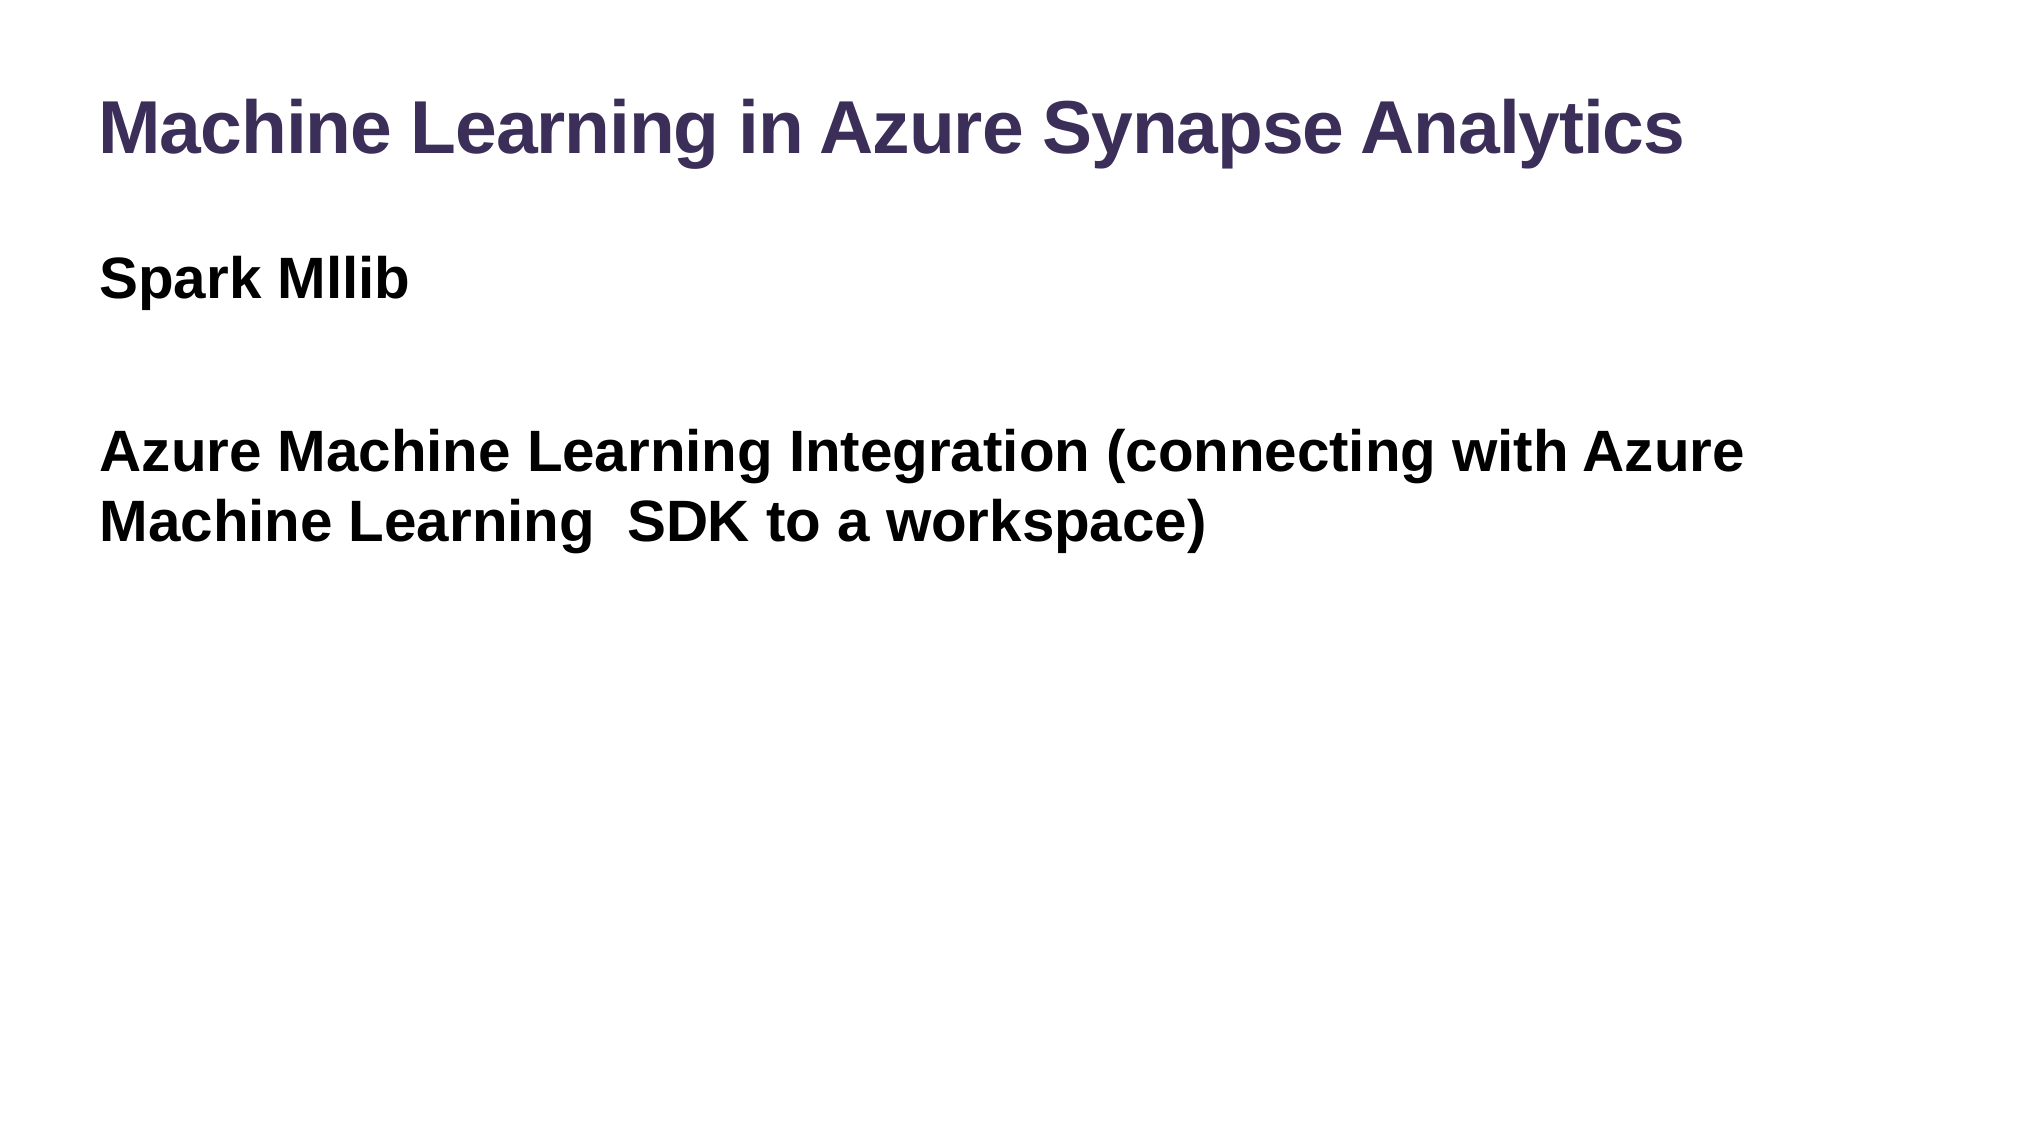

# Machine Learning in Azure Synapse Analytics
Spark Mllib

Azure Machine Learning Integration (connecting with Azure Machine Learning  SDK to a workspace)